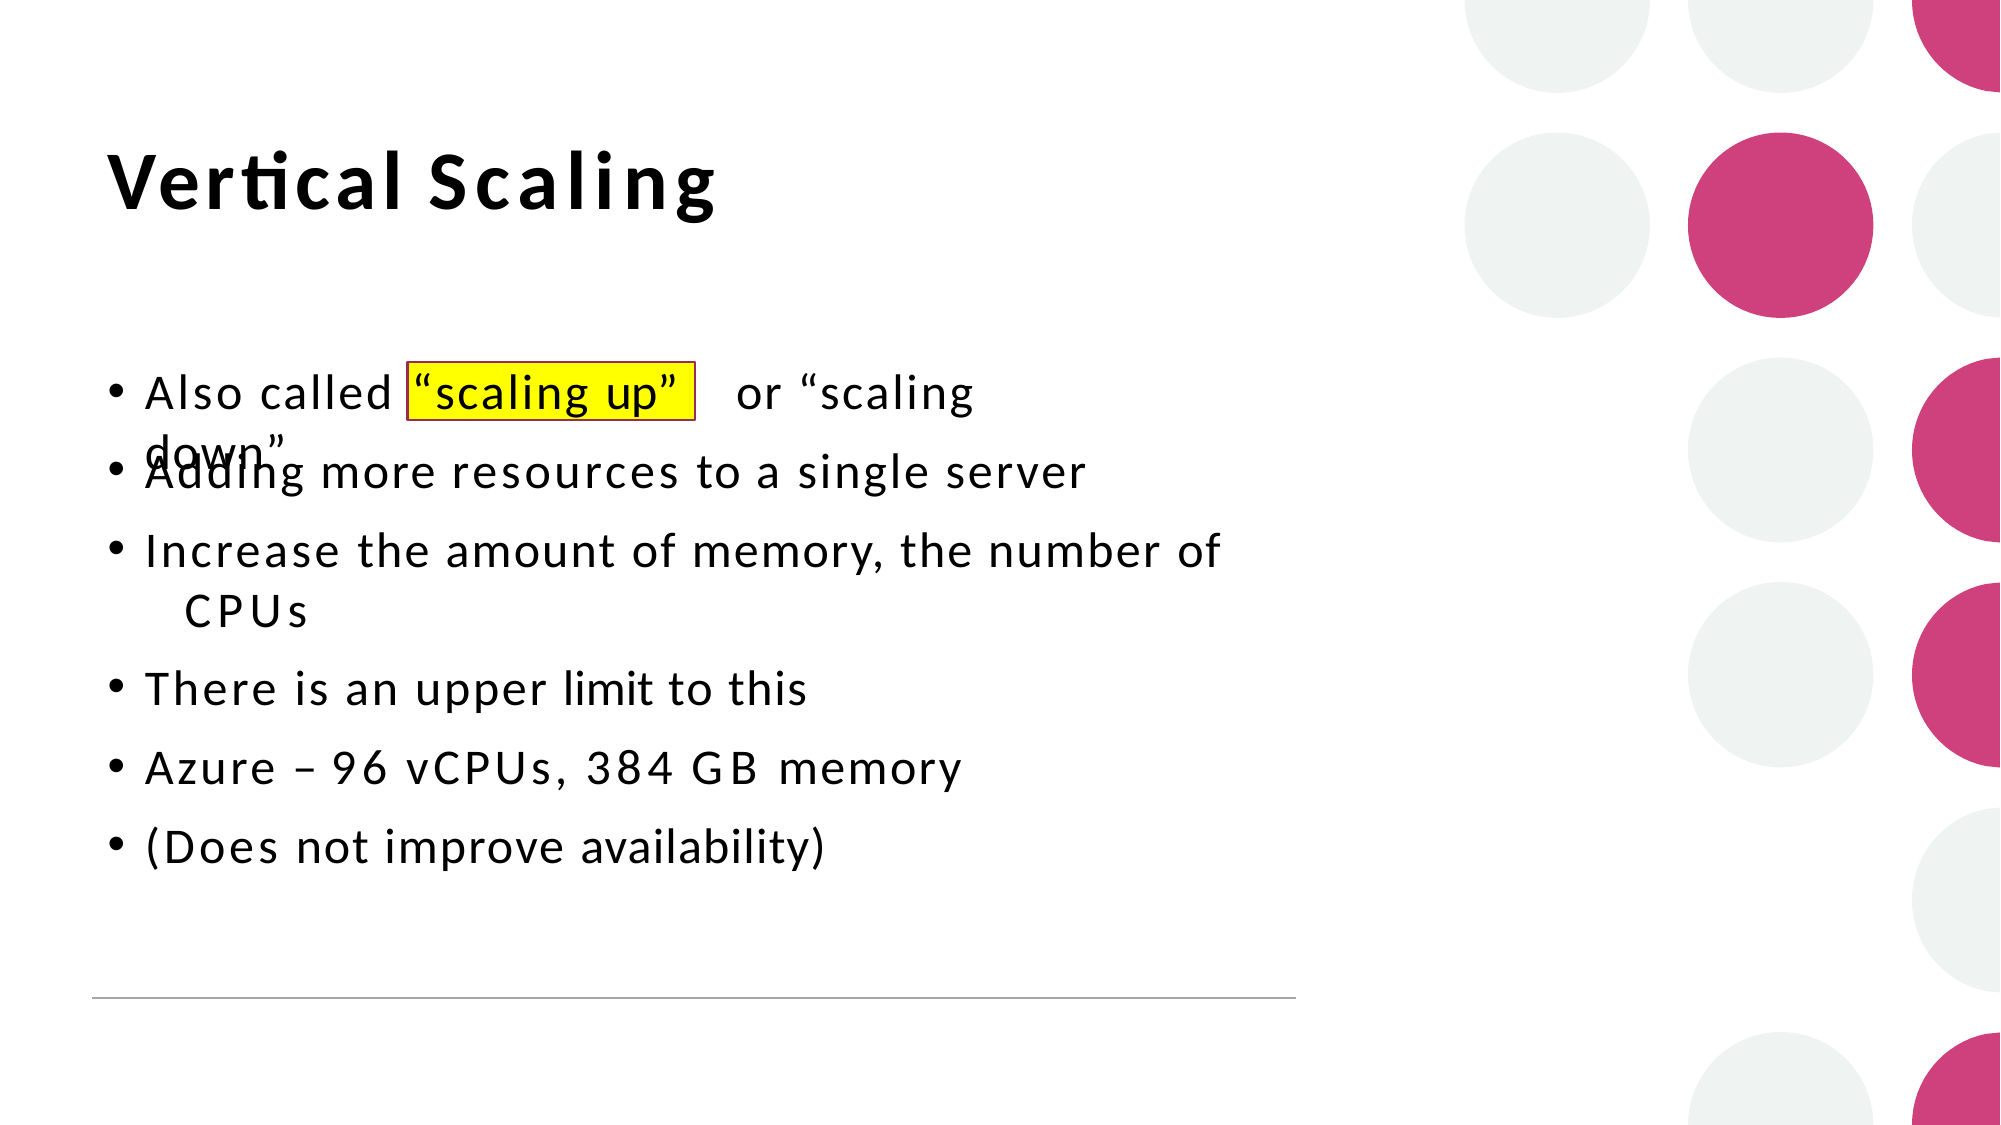

# Vertical Scaling
Also called	or “scaling down”
“scaling up”
Adding more resources to a single server
Increase the amount of memory, the number of 	CPUs
There is an upper limit to this
Azure – 96 vCPUs, 384 GB memory
(Does not improve availability)